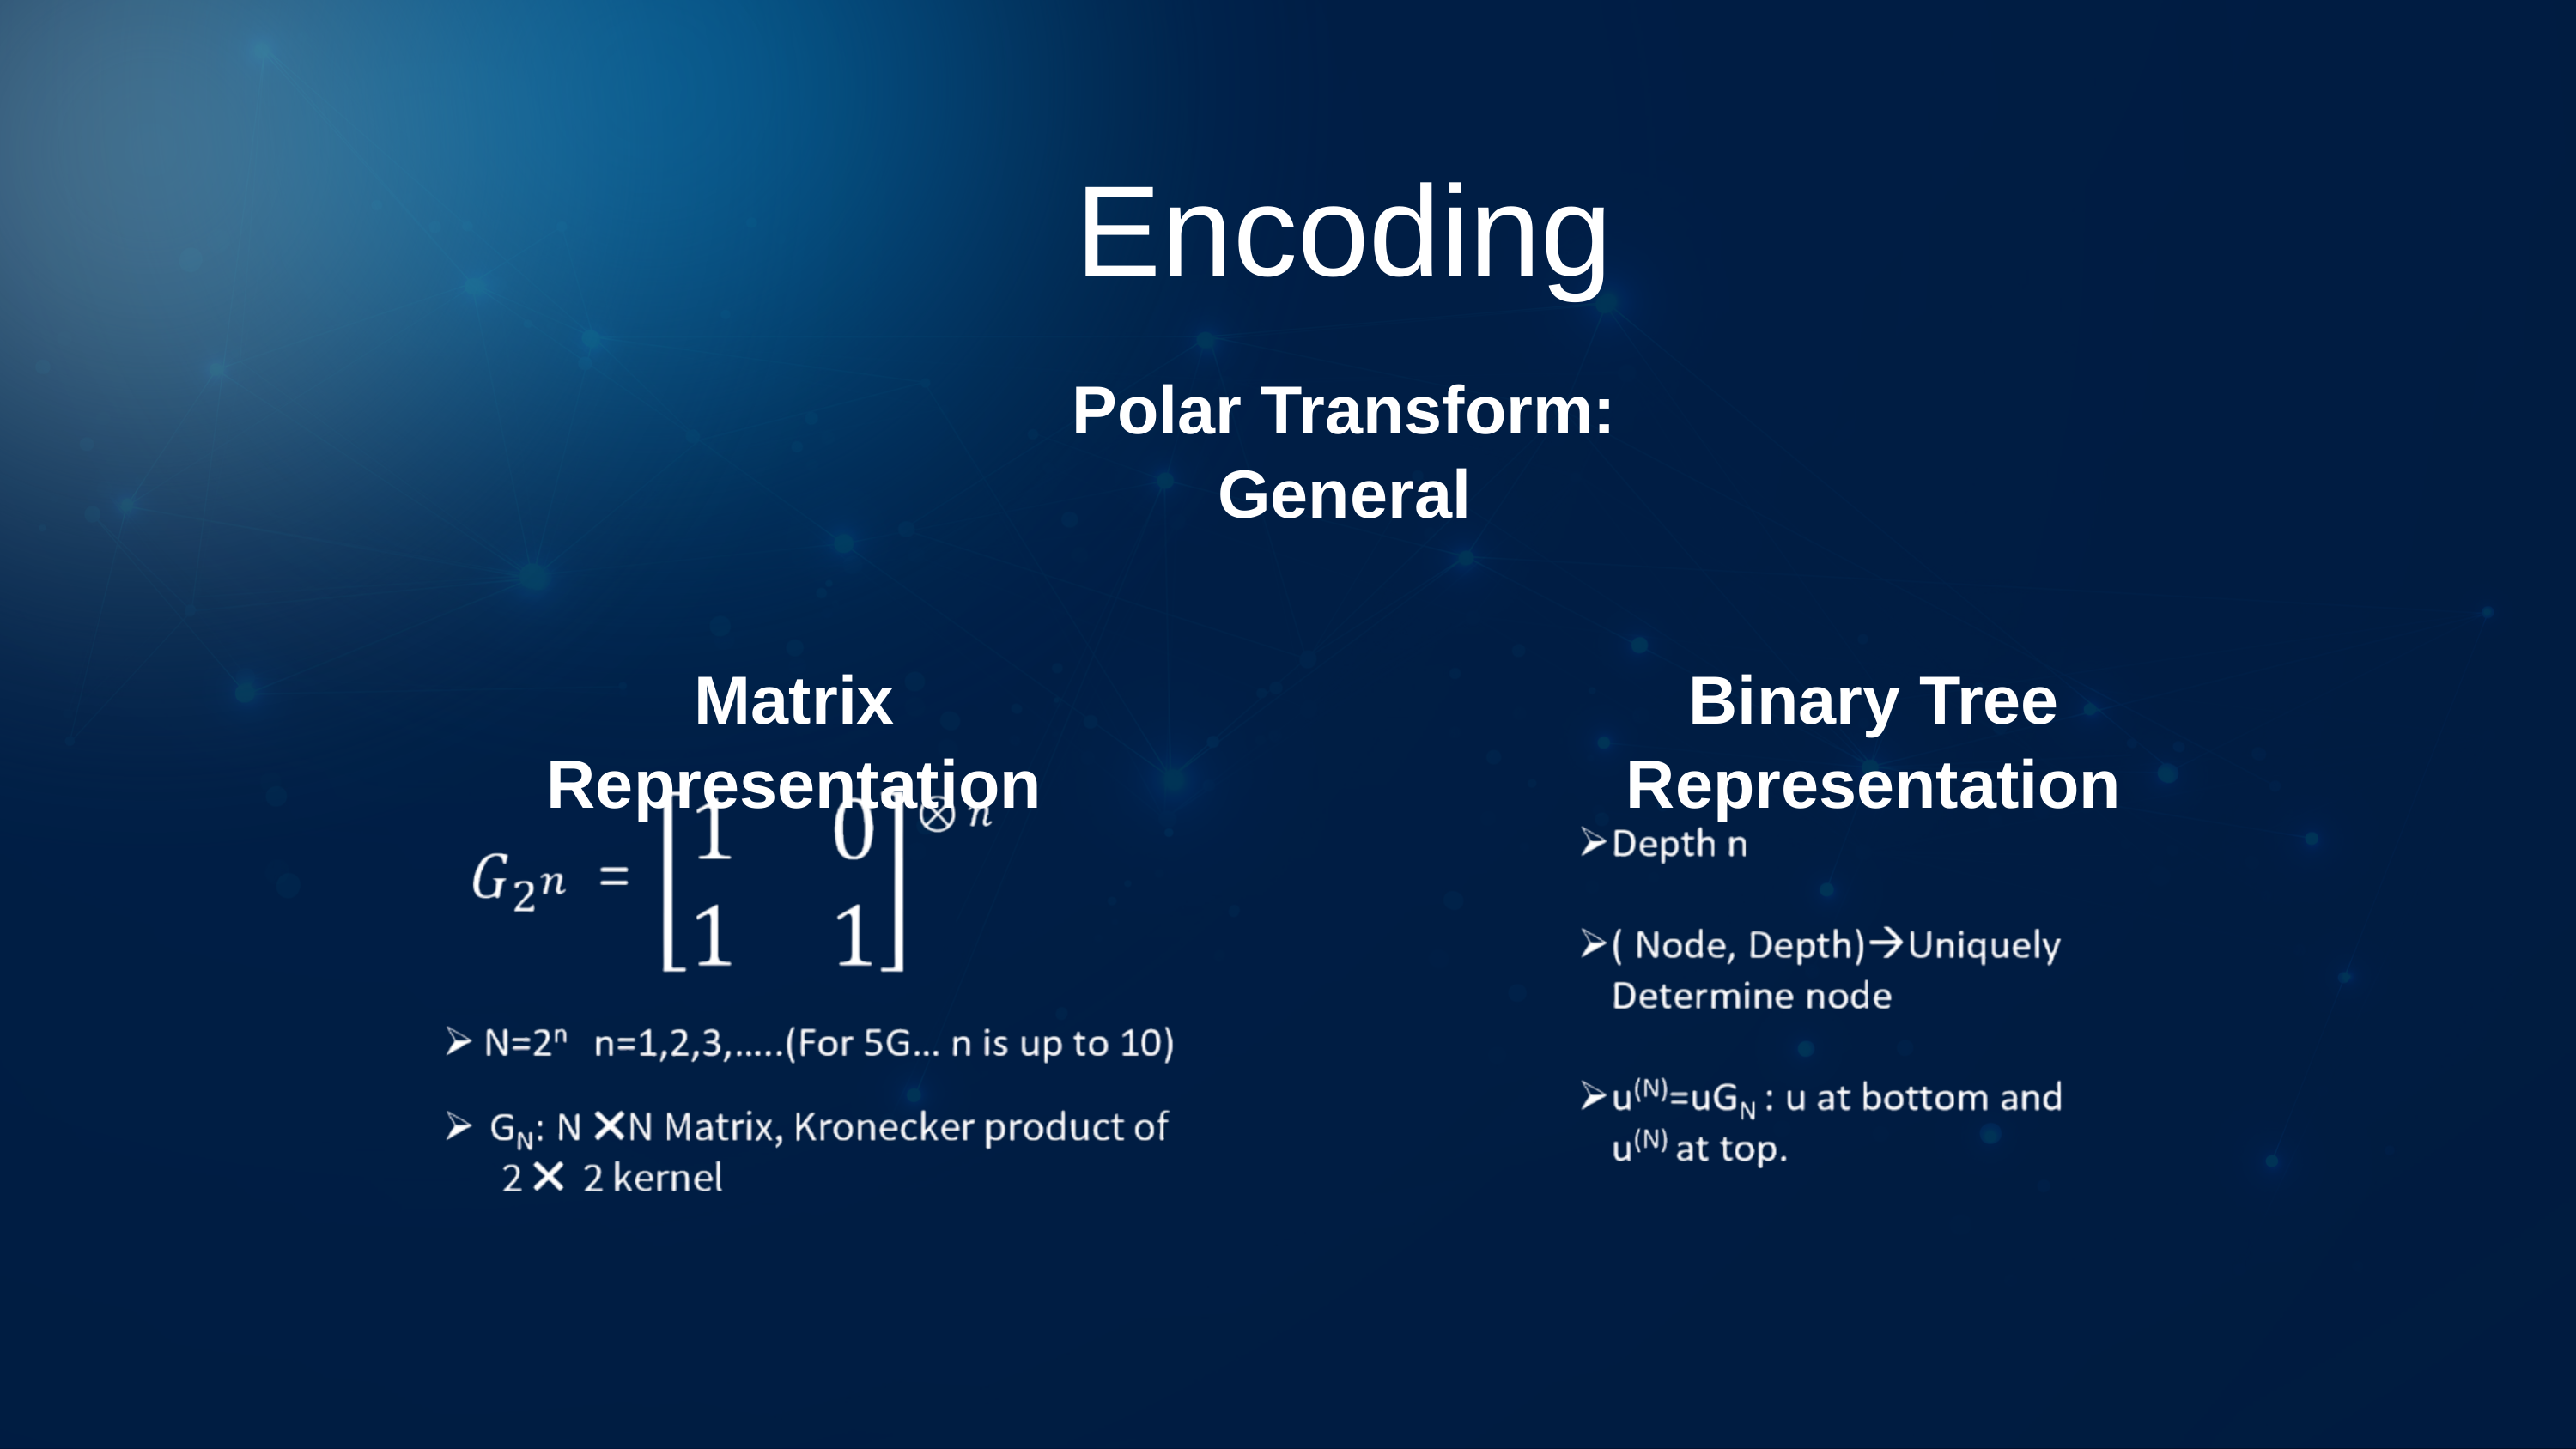

Encoding

Polar Transform: General

Matrix Representation

Binary Tree Representation